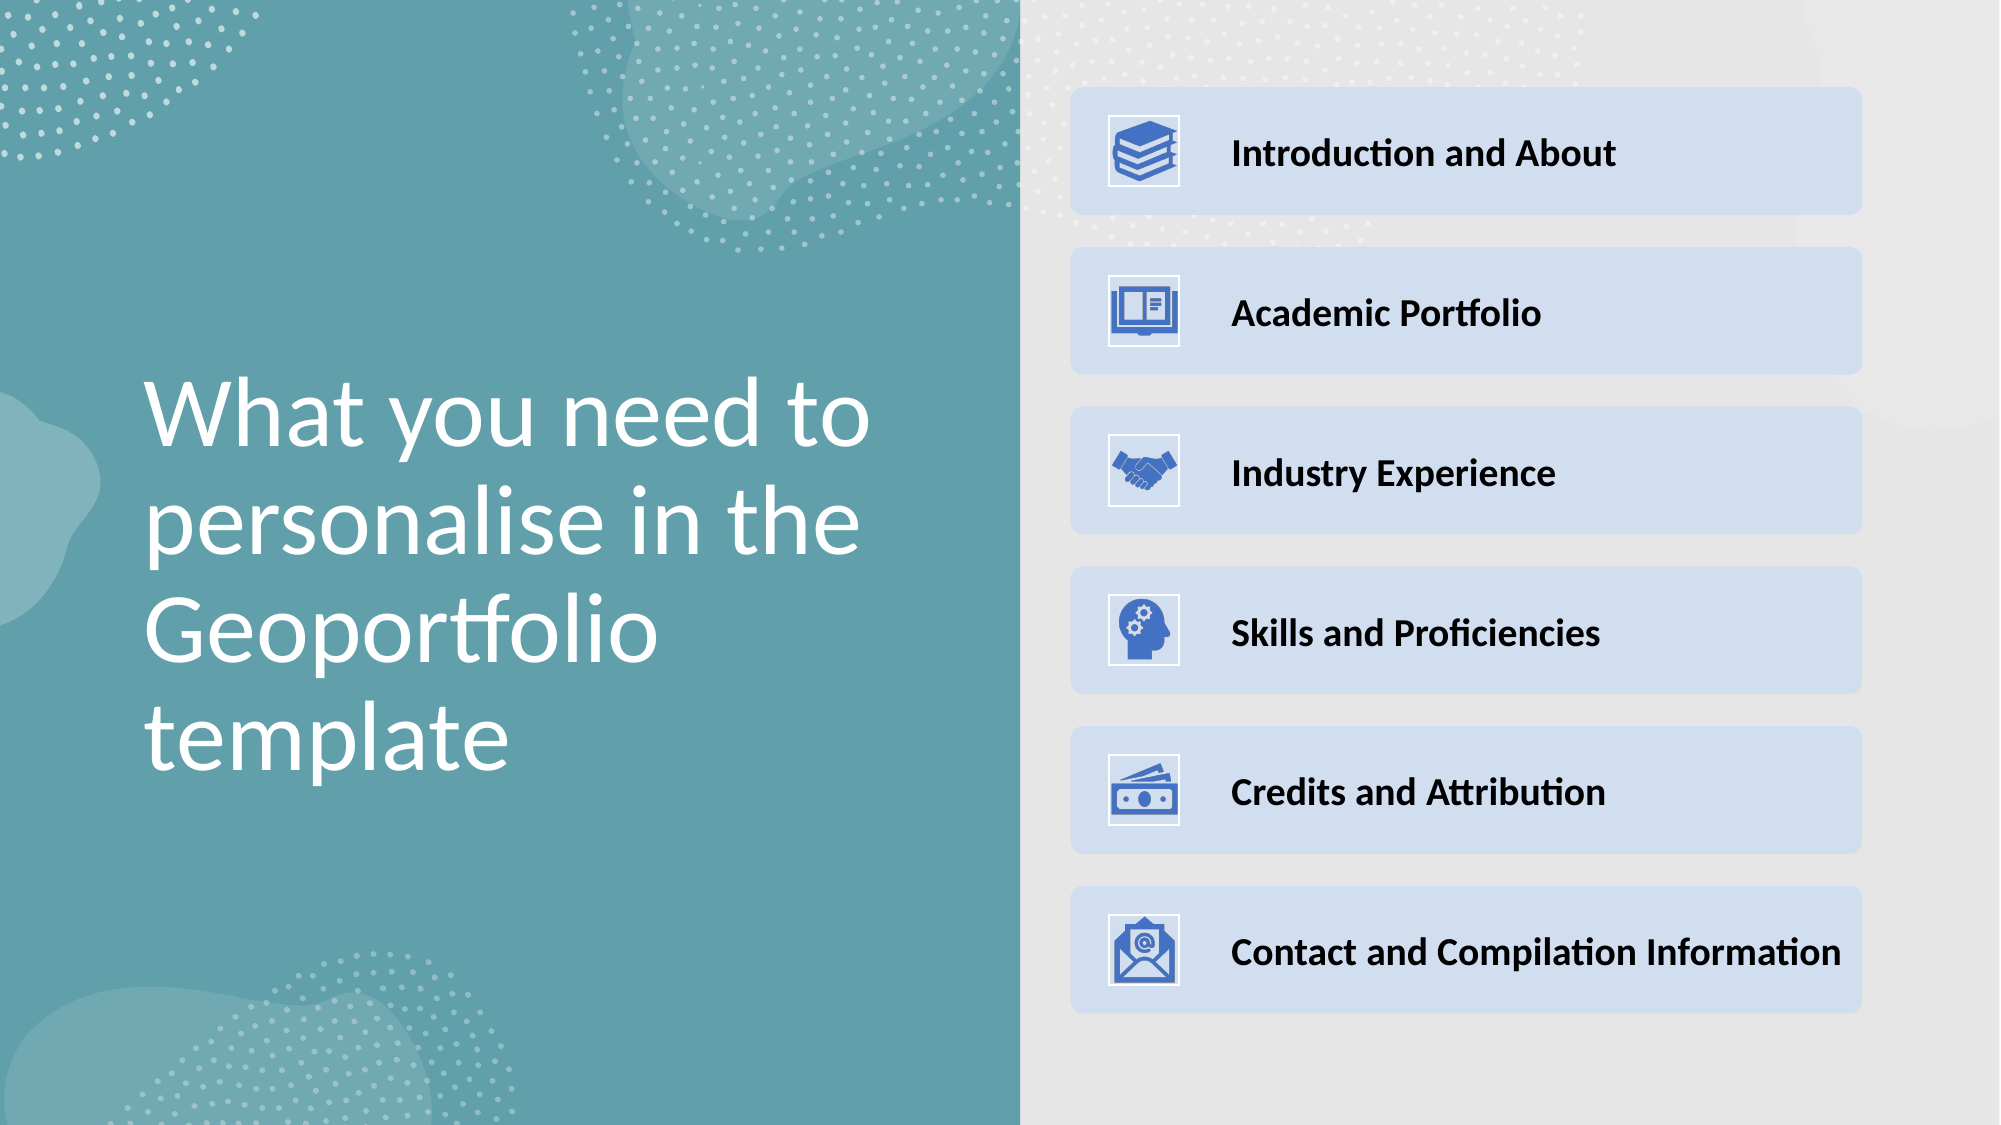

Introduction and About
Academic Portfolio
Industry Experience
Skills and Proficiencies
Credits and Attribution
Contact and Compilation Information
# What you need to personalise in the Geoportfolio template